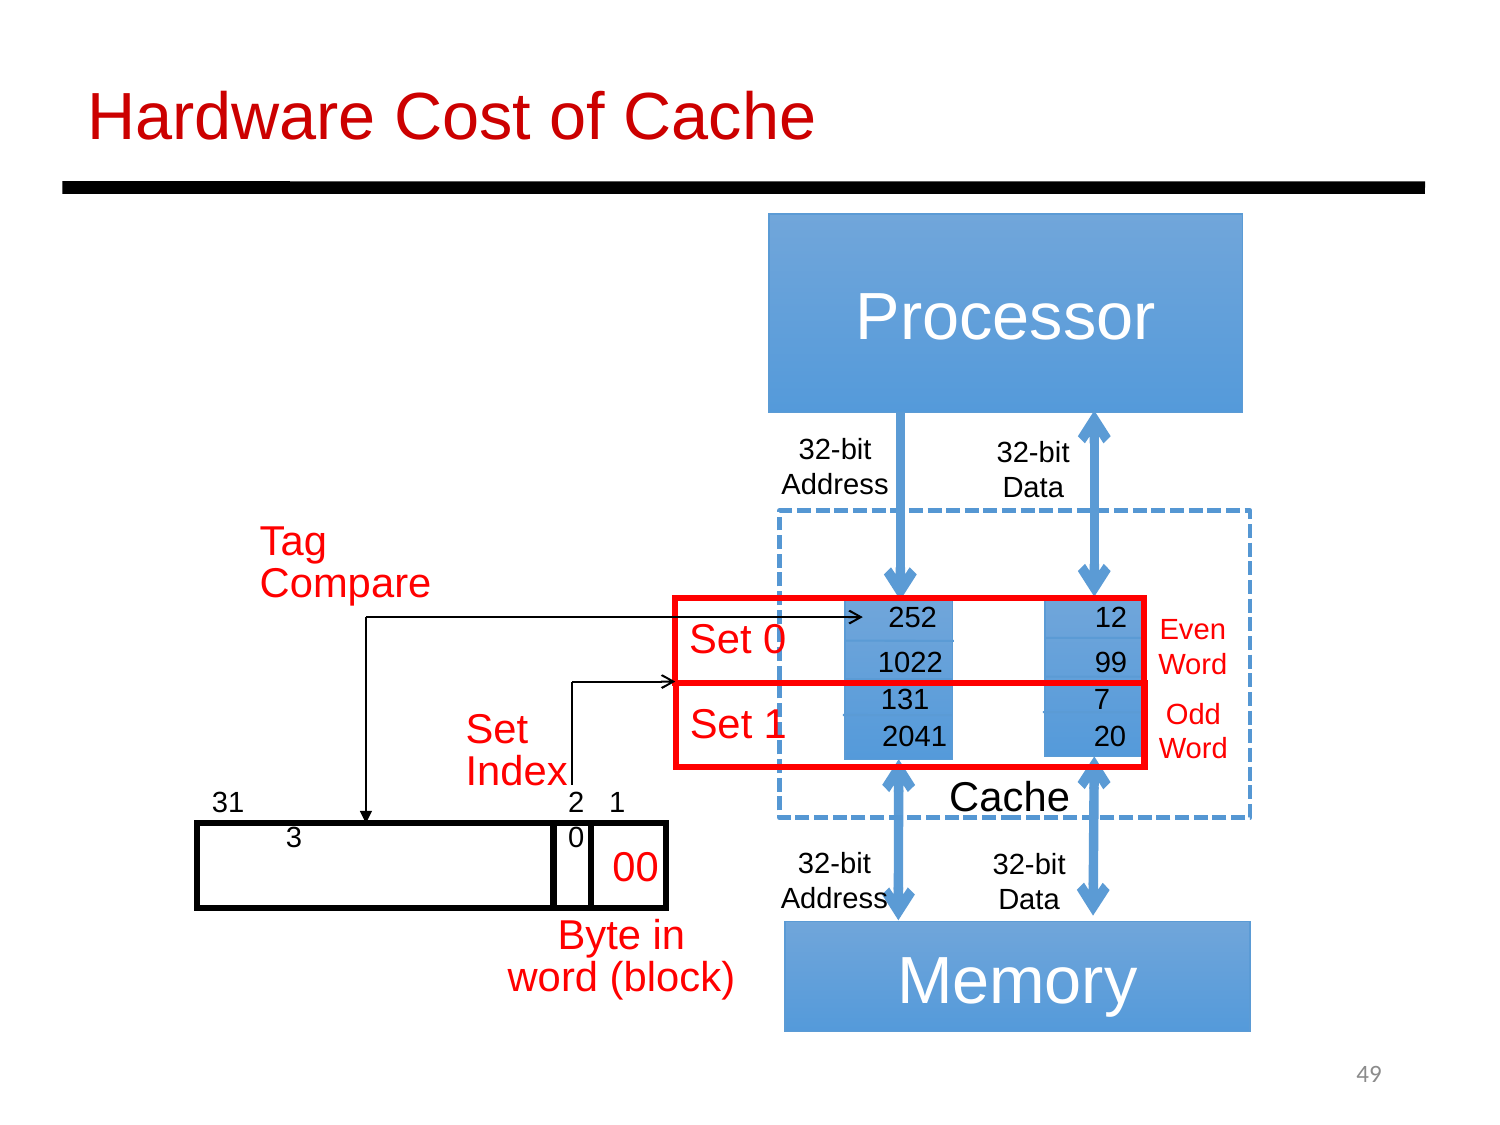

Hardware Cost of Cache

Processor

32-bit
Address
32-bit
Data

Tag
Compare
252
12

Even
Word
Set 0

1022
99
131
7

Odd
Word
Set 1
Set
Index
2041
20
Cache
31                                             3
2   1   0

    00
32-bit
Address
32-bit
Data
Byte in
word (block)
Memory
49